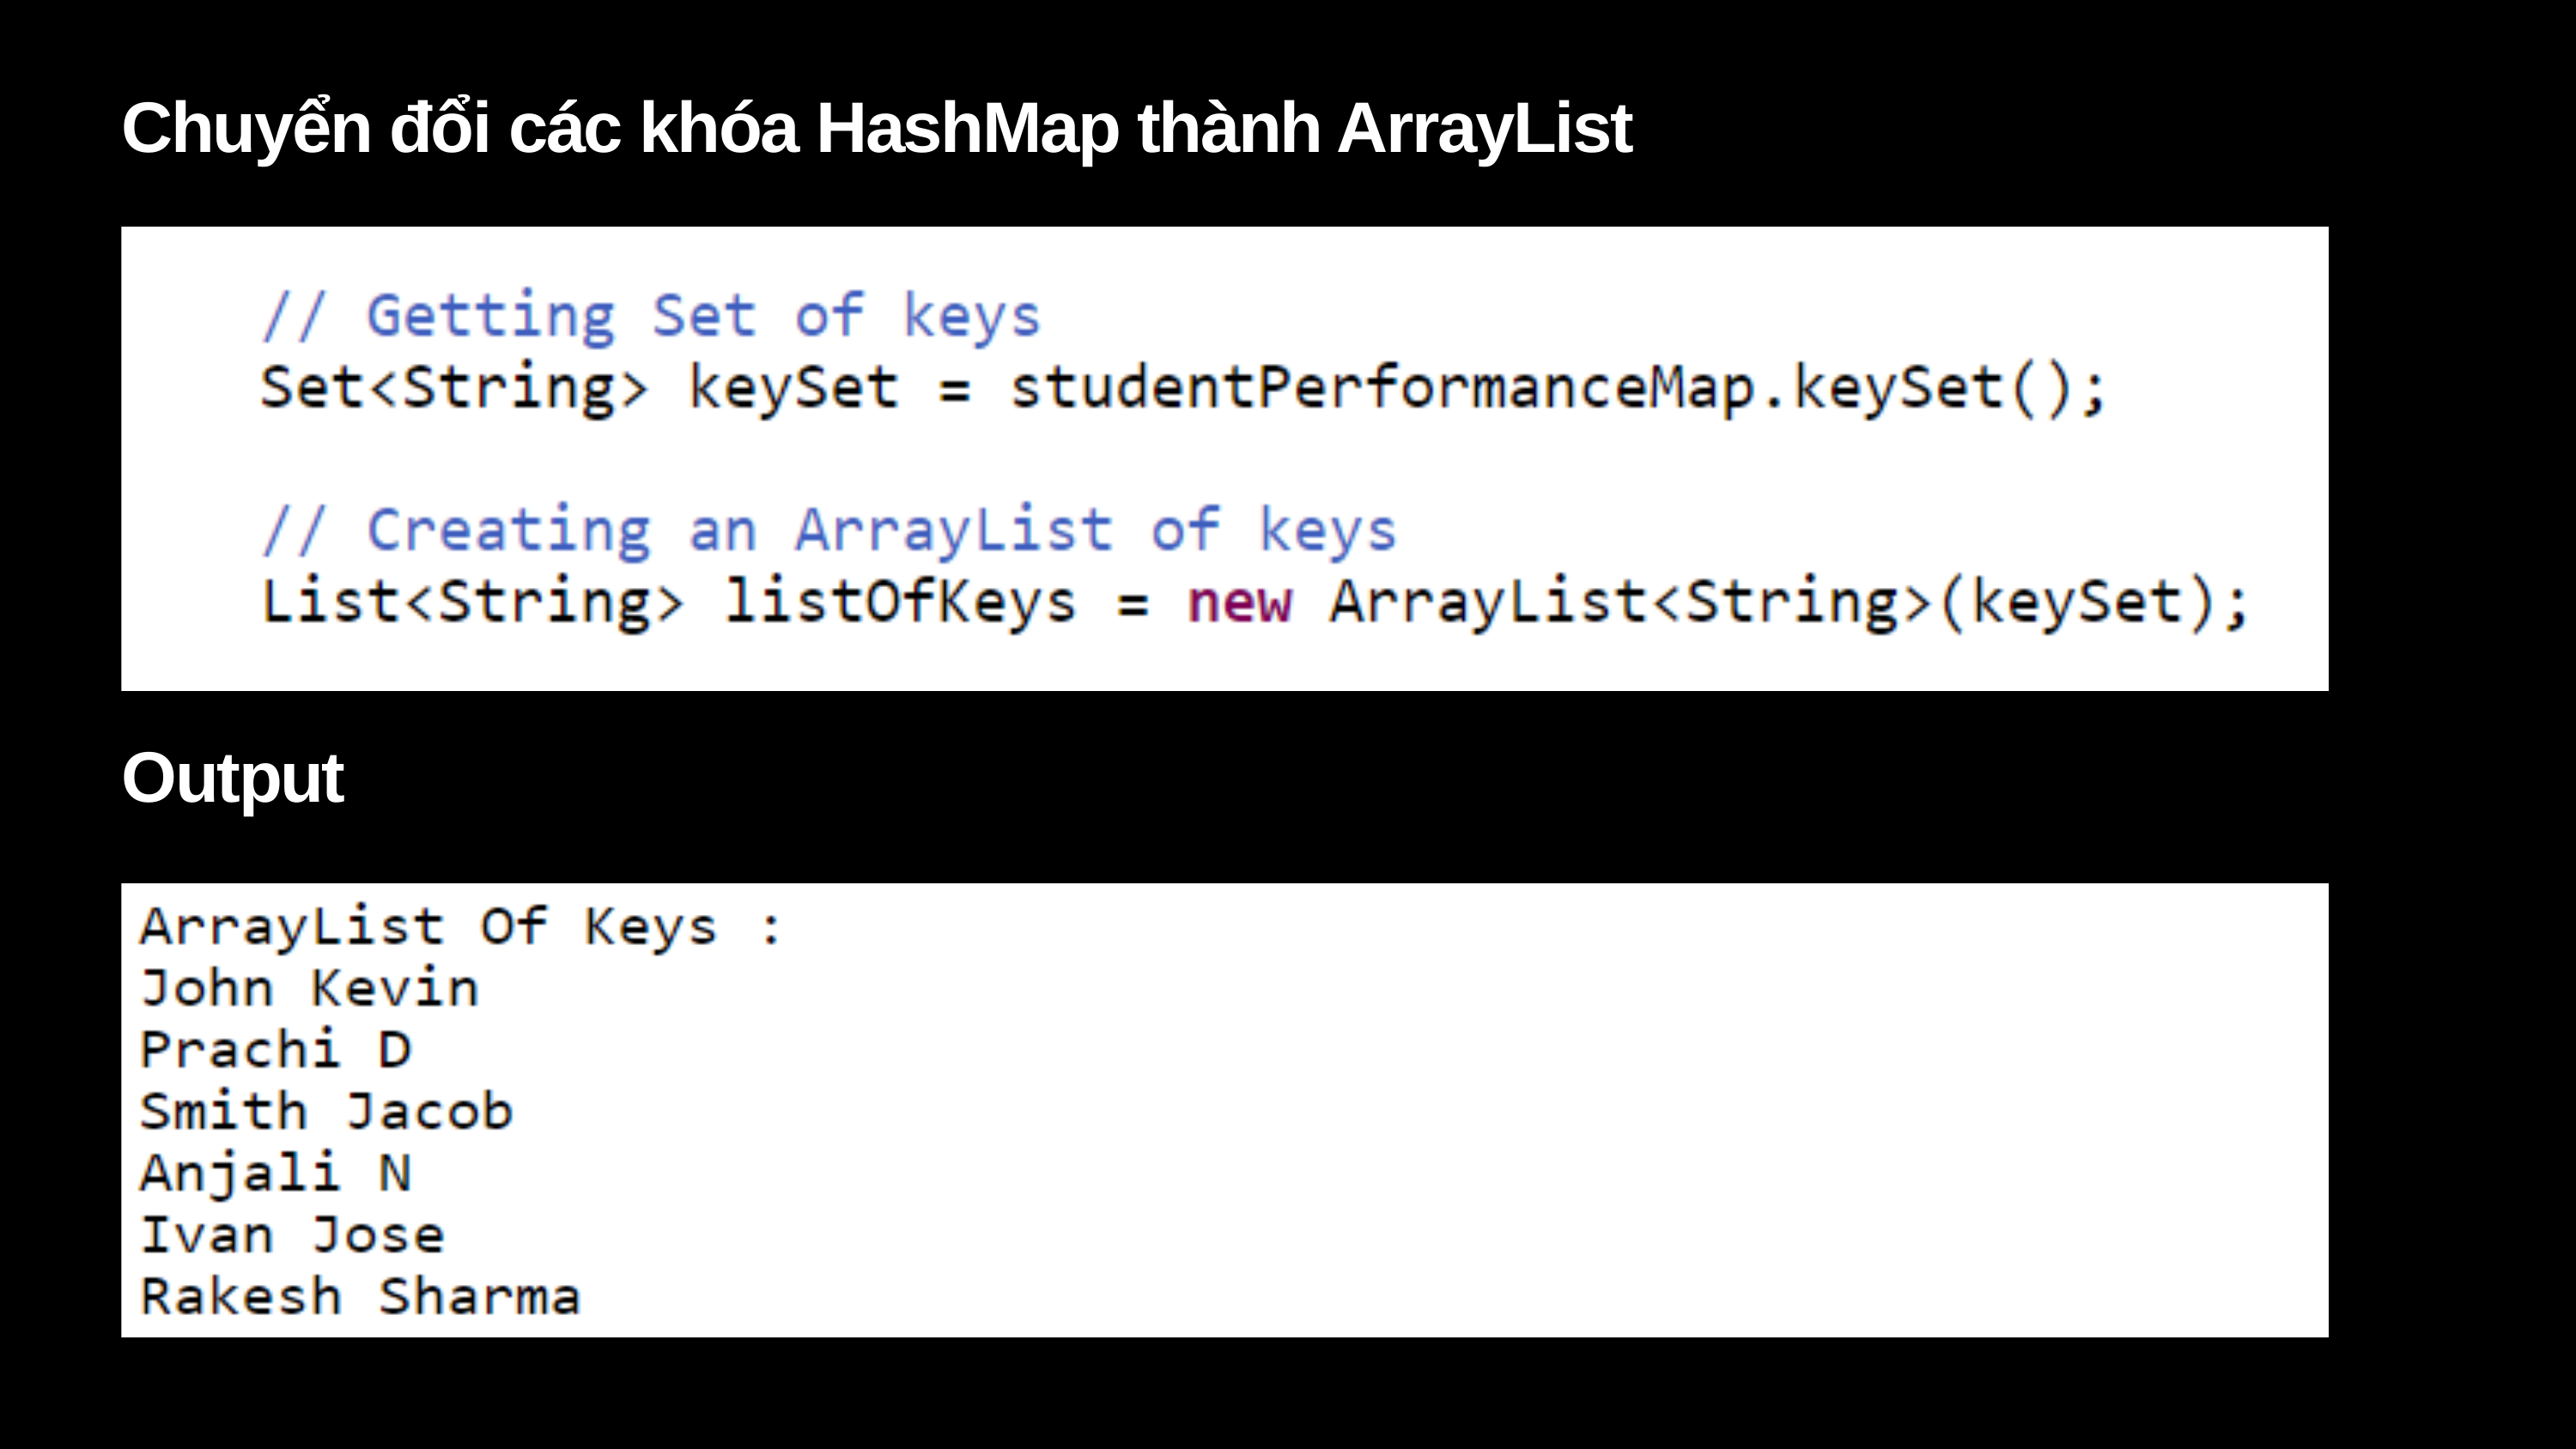

Chuyển đổi các khóa HashMap thành ArrayList

Output